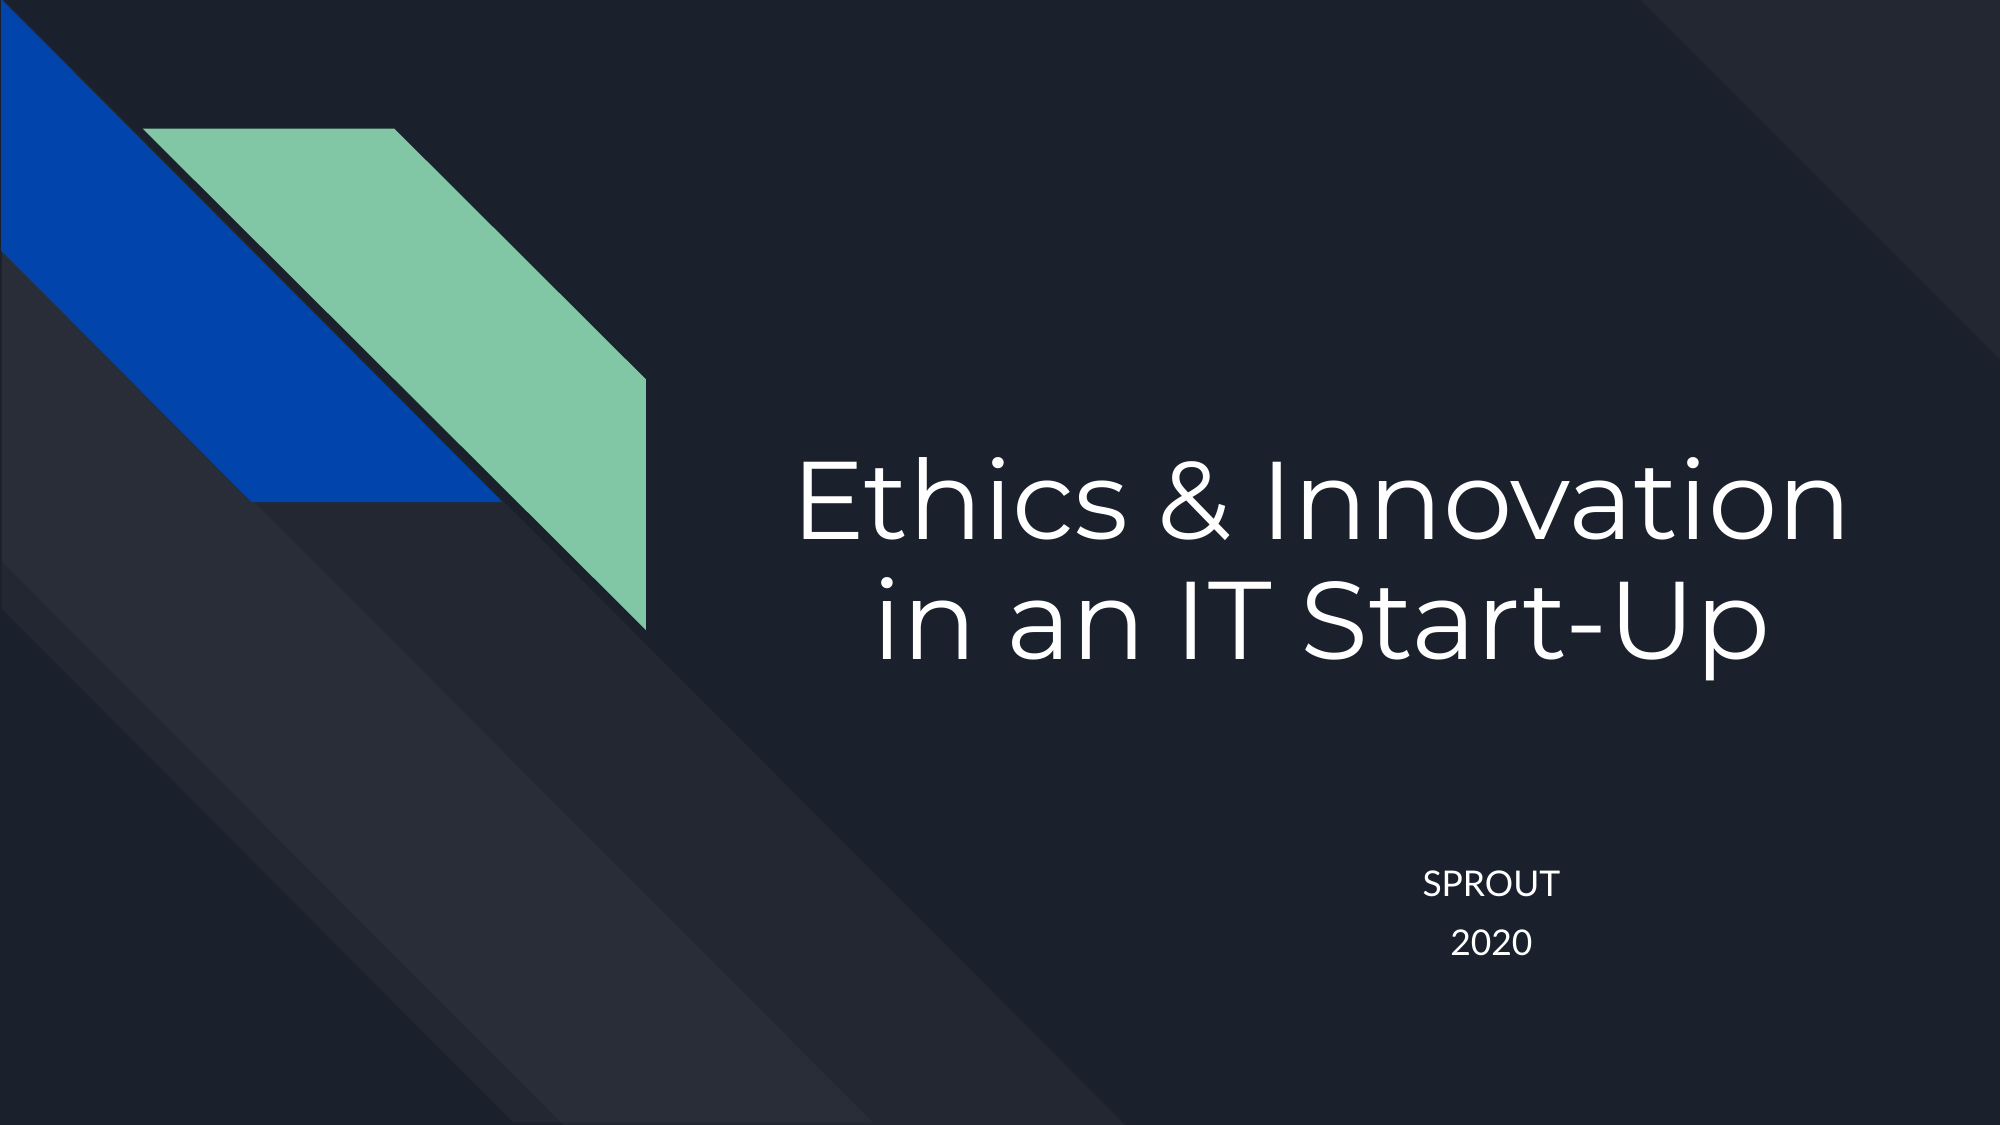

# Ethics & Innovation in an IT Start-Up
SPROUT
2020